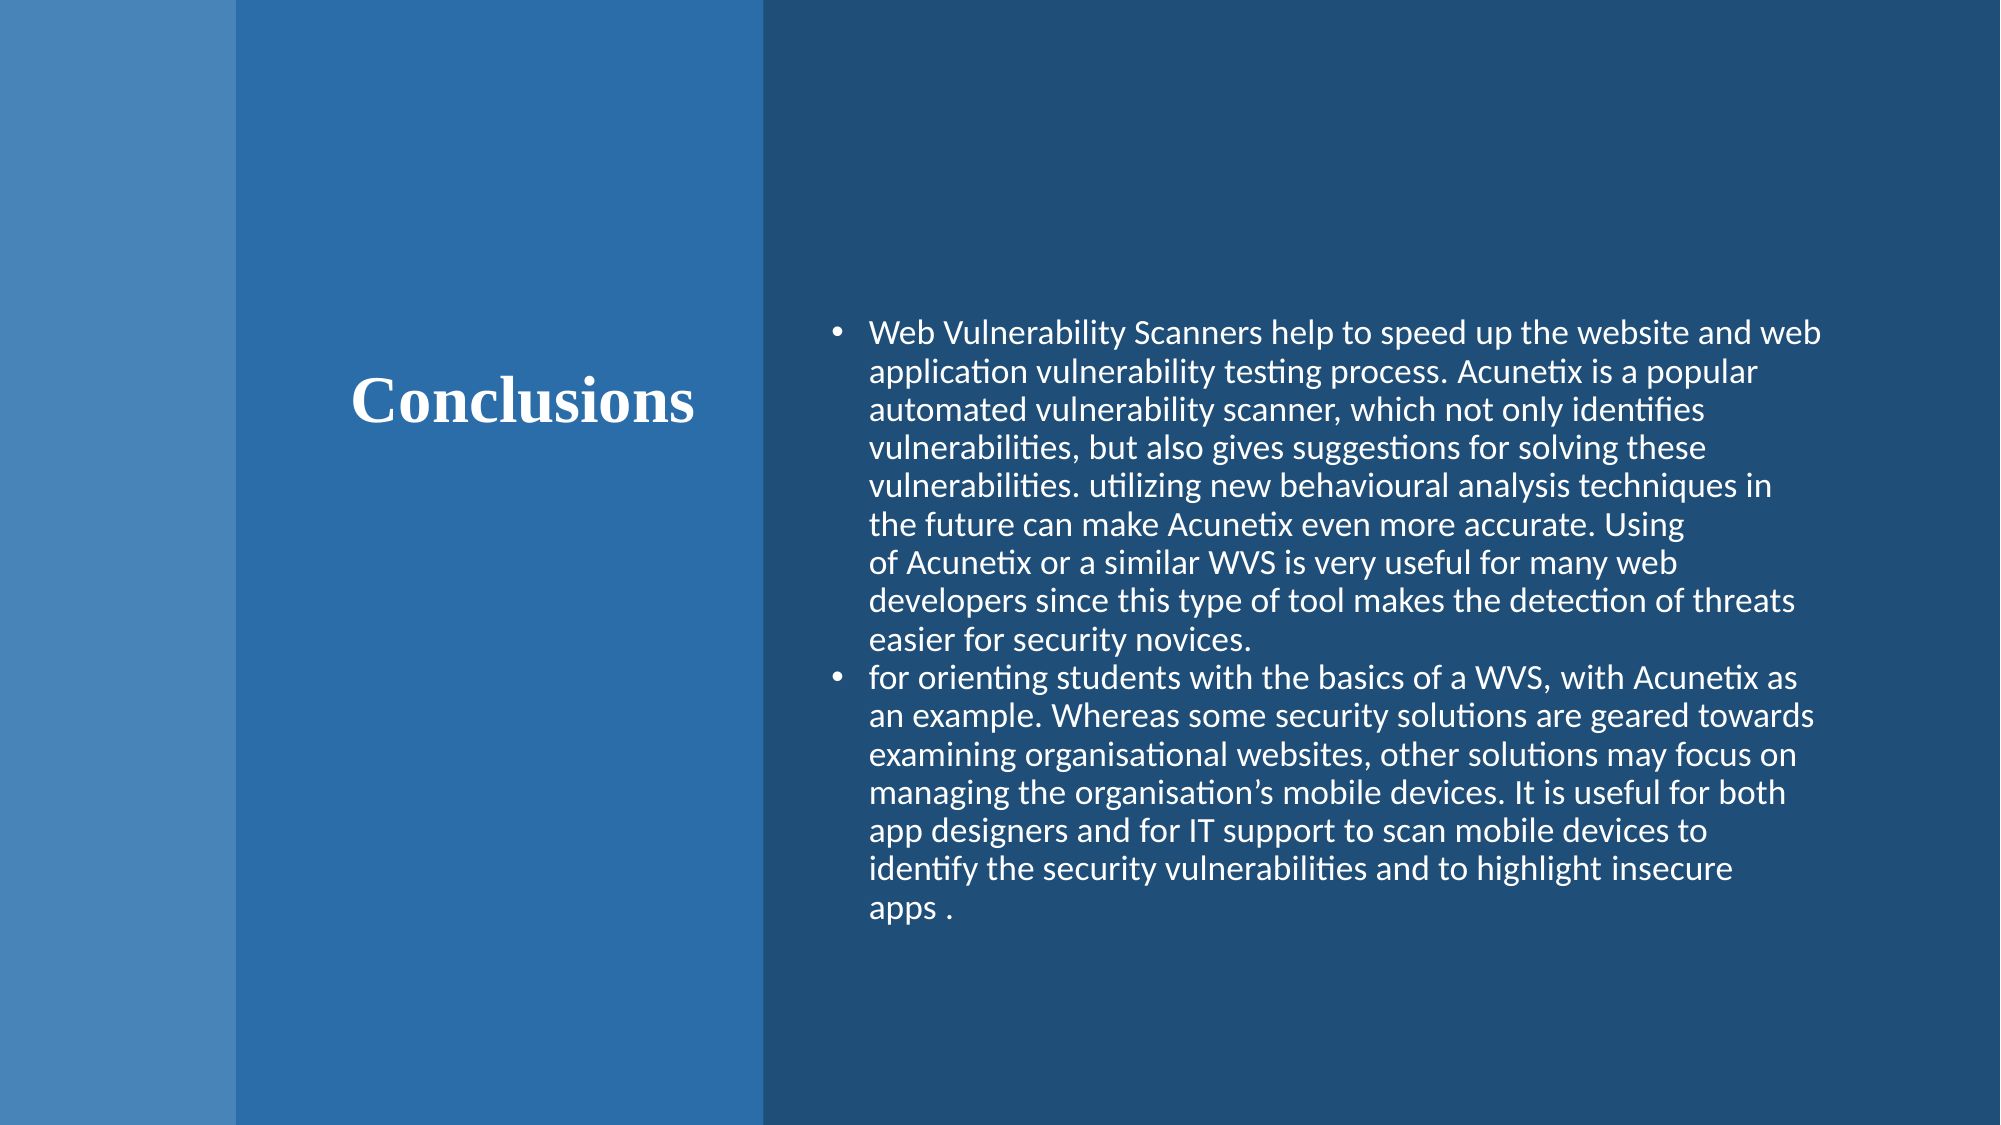

# Conclusions

Web Vulnerability Scanners help to speed up the website and web application vulnerability testing process. Acunetix is a popular automated vulnerability scanner, which not only identifies vulnerabilities, but also gives suggestions for solving these vulnerabilities. utilizing new behavioural analysis techniques in the future can make Acunetix even more accurate. Using of Acunetix or a similar WVS is very useful for many web developers since this type of tool makes the detection of threats easier for security novices.
for orienting students with the basics of a WVS, with Acunetix as an example. Whereas some security solutions are geared towards examining organisational websites, other solutions may focus on managing the organisation’s mobile devices. It is useful for both app designers and for IT support to scan mobile devices to identify the security vulnerabilities and to highlight insecure apps .